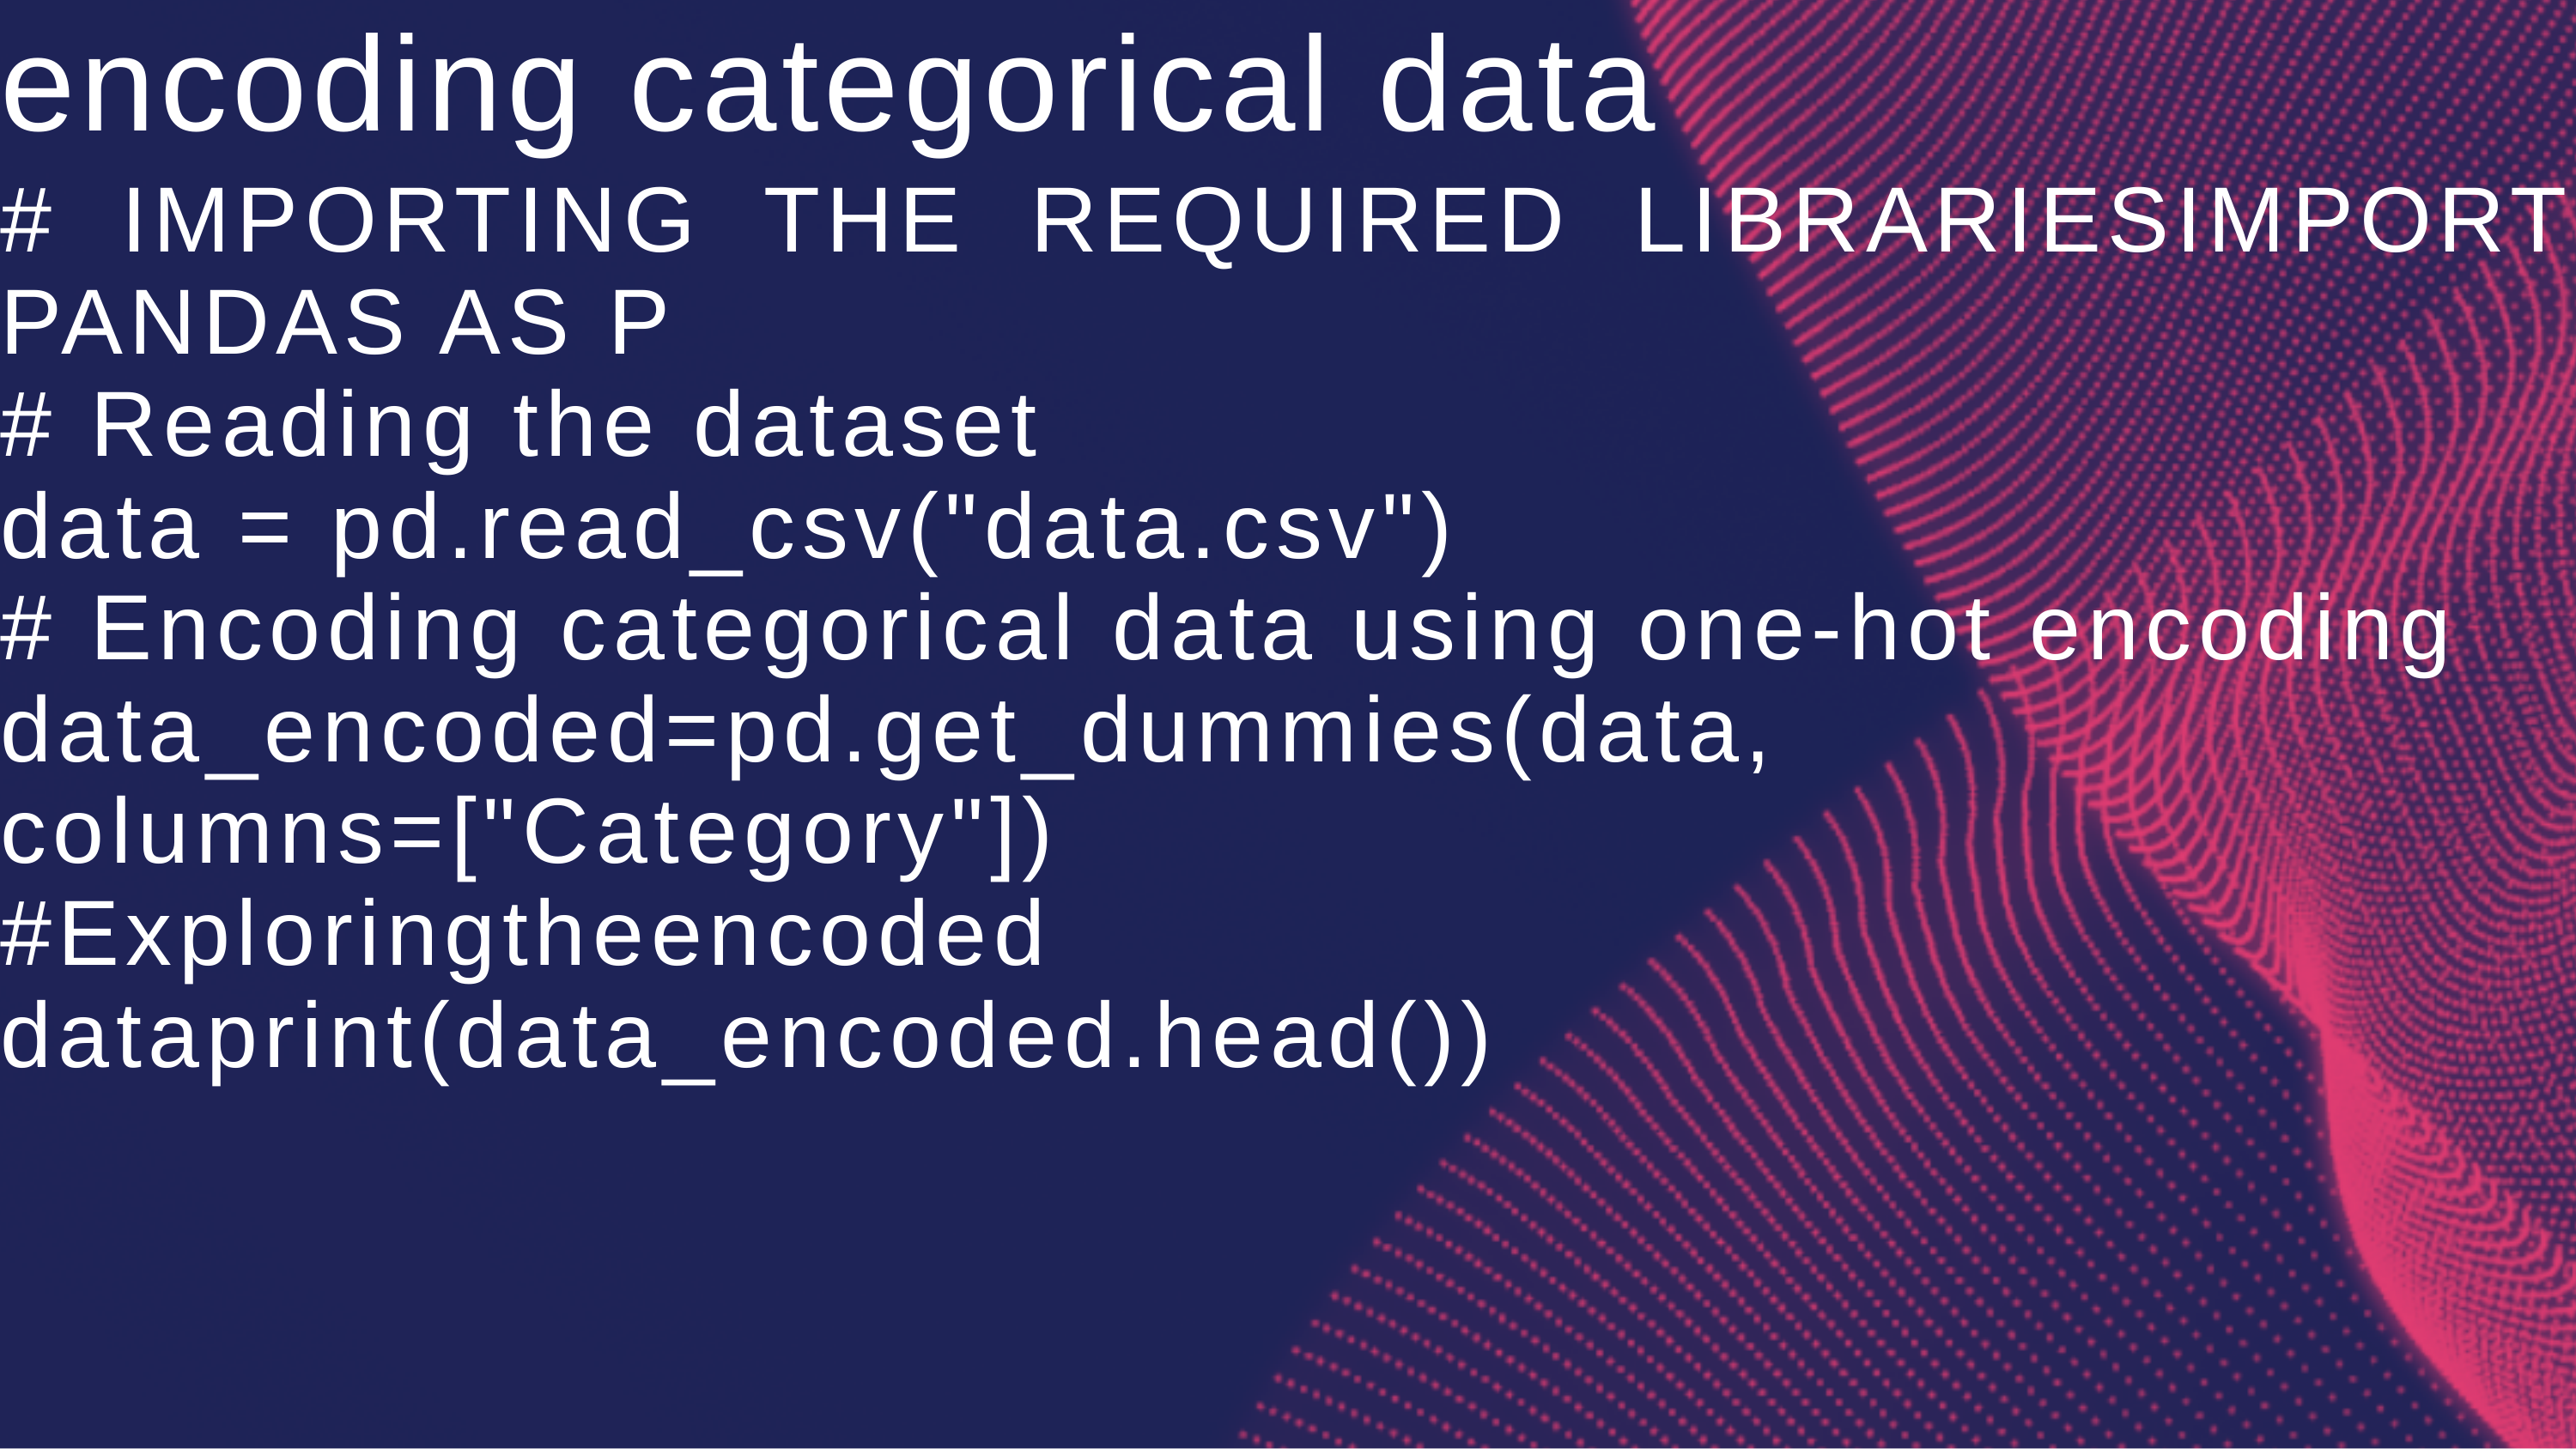

encoding categorical data
# IMPORTING THE REQUIRED LIBRARIESIMPORT PANDAS AS P
# Reading the dataset
data = pd.read_csv("data.csv")
# Encoding categorical data using one-hot encoding
data_encoded=pd.get_dummies(data, columns=["Category"])
#Exploringtheencoded dataprint(data_encoded.head())